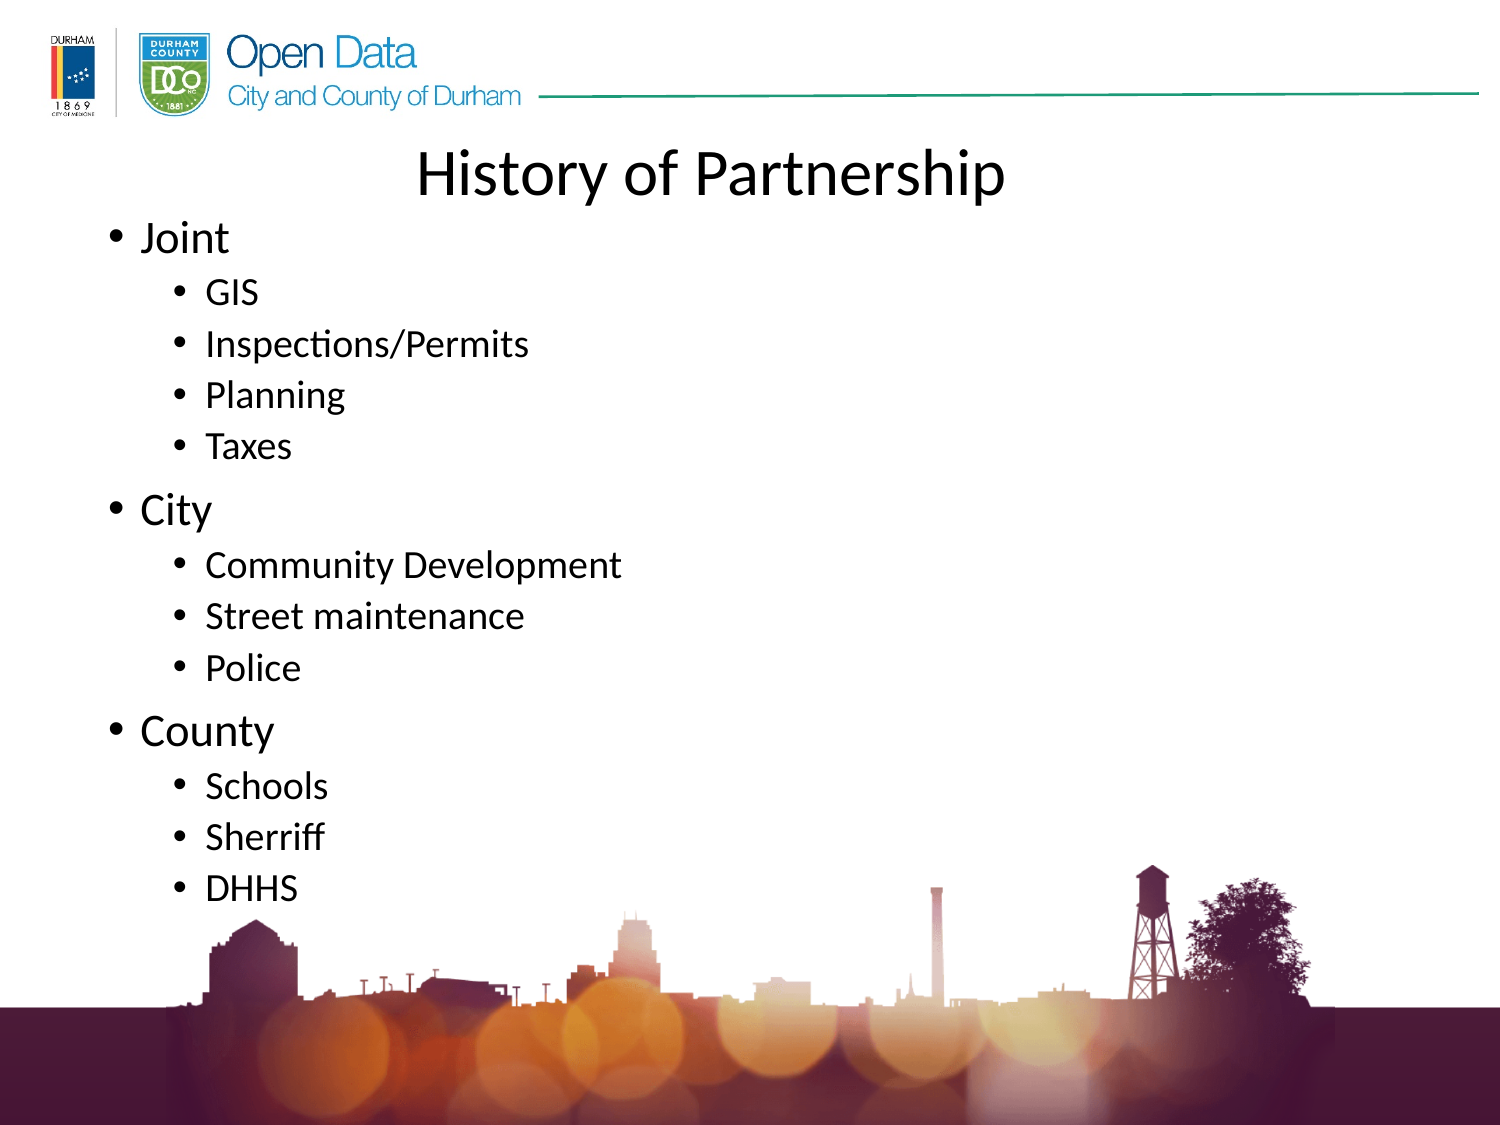

History of Partnership
Joint
GIS
Inspections/Permits
Planning
Taxes
City
Community Development
Street maintenance
Police
County
Schools
Sherriff
DHHS